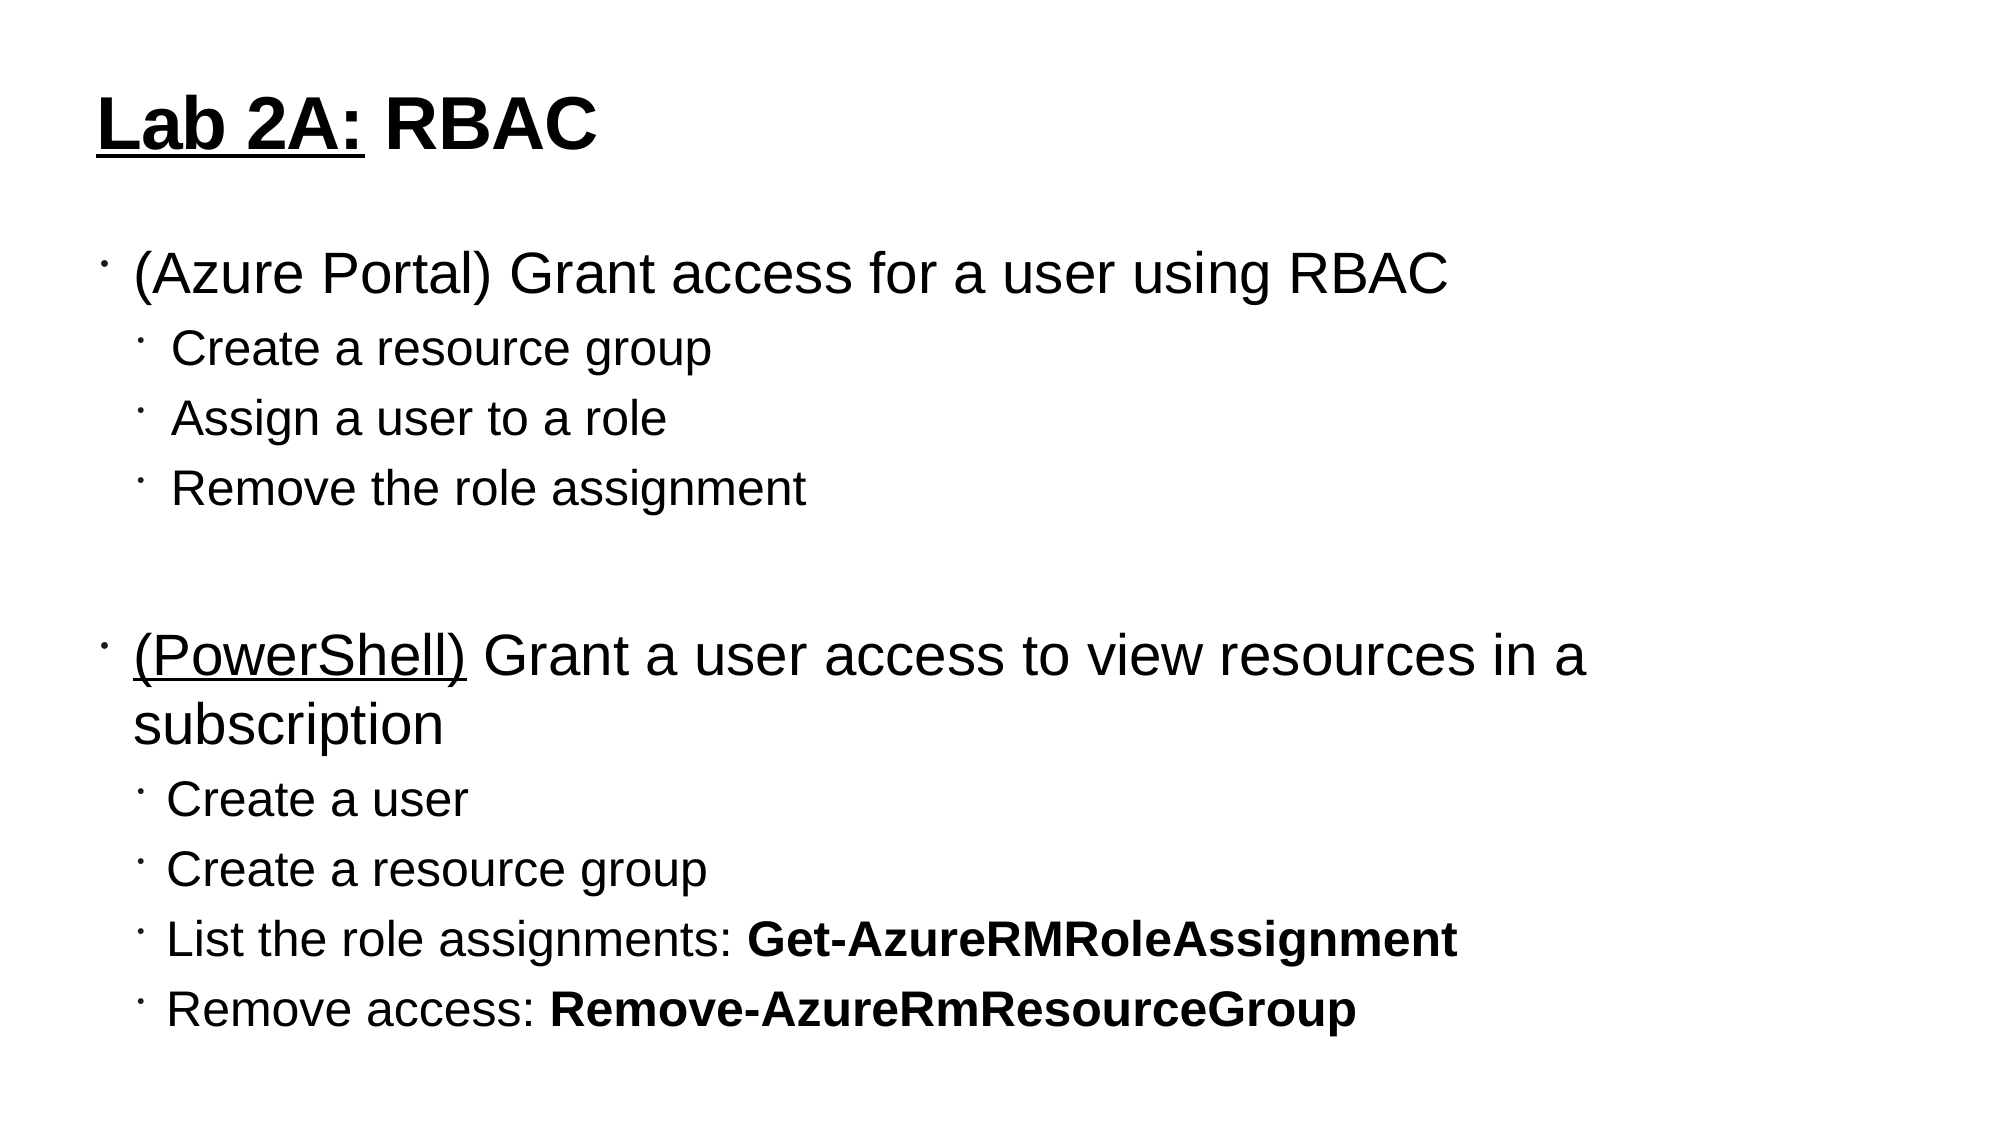

# Lab 2A: RBAC
(Azure Portal) Grant access for a user using RBAC
Create a resource group
Assign a user to a role
Remove the role assignment

(PowerShell) Grant a user access to view resources in a subscription
Create a user
Create a resource group
List the role assignments: Get-AzureRMRoleAssignment
Remove access: Remove-AzureRmResourceGroup